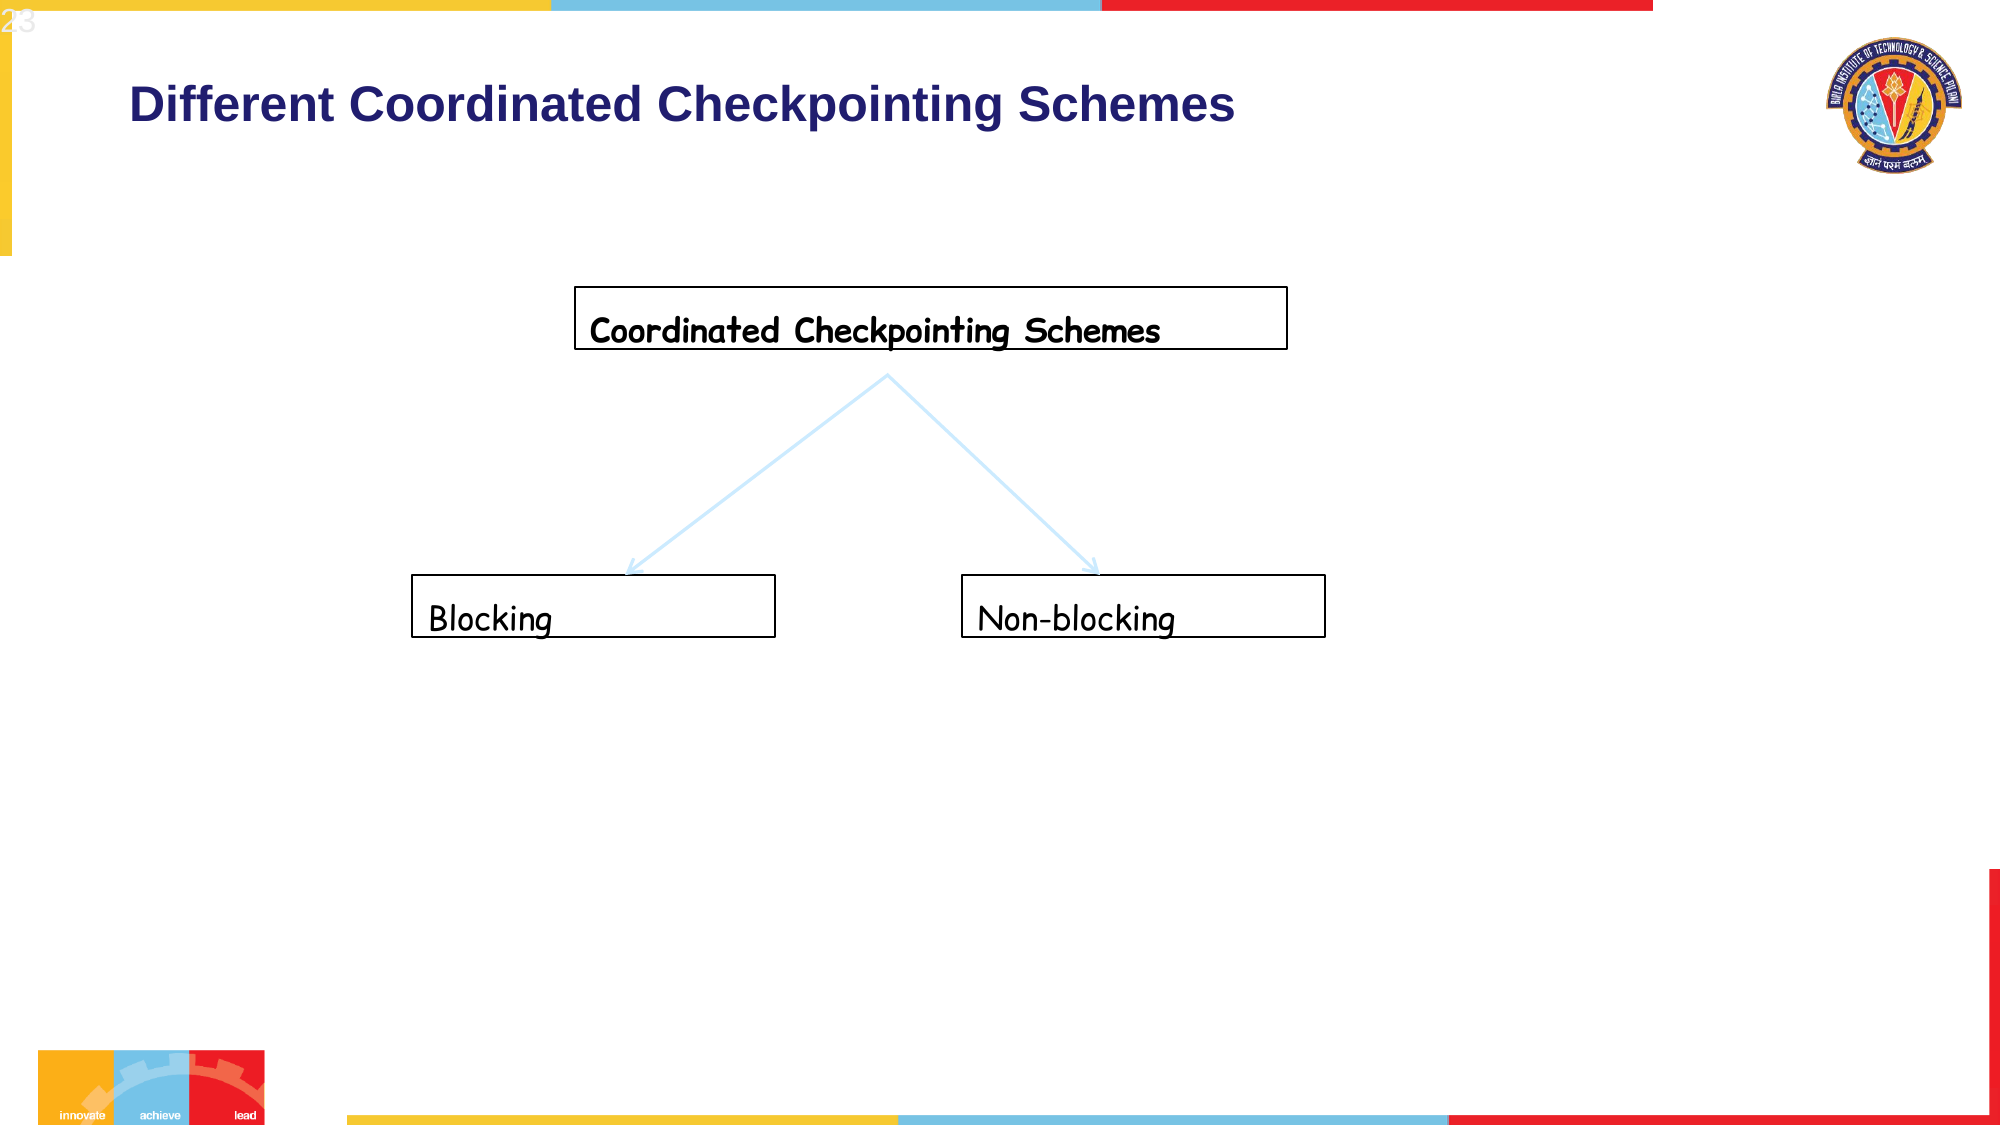

23
# Different Coordinated Checkpointing Schemes
Coordinated Checkpointing Schemes

Blocking
Non-blocking